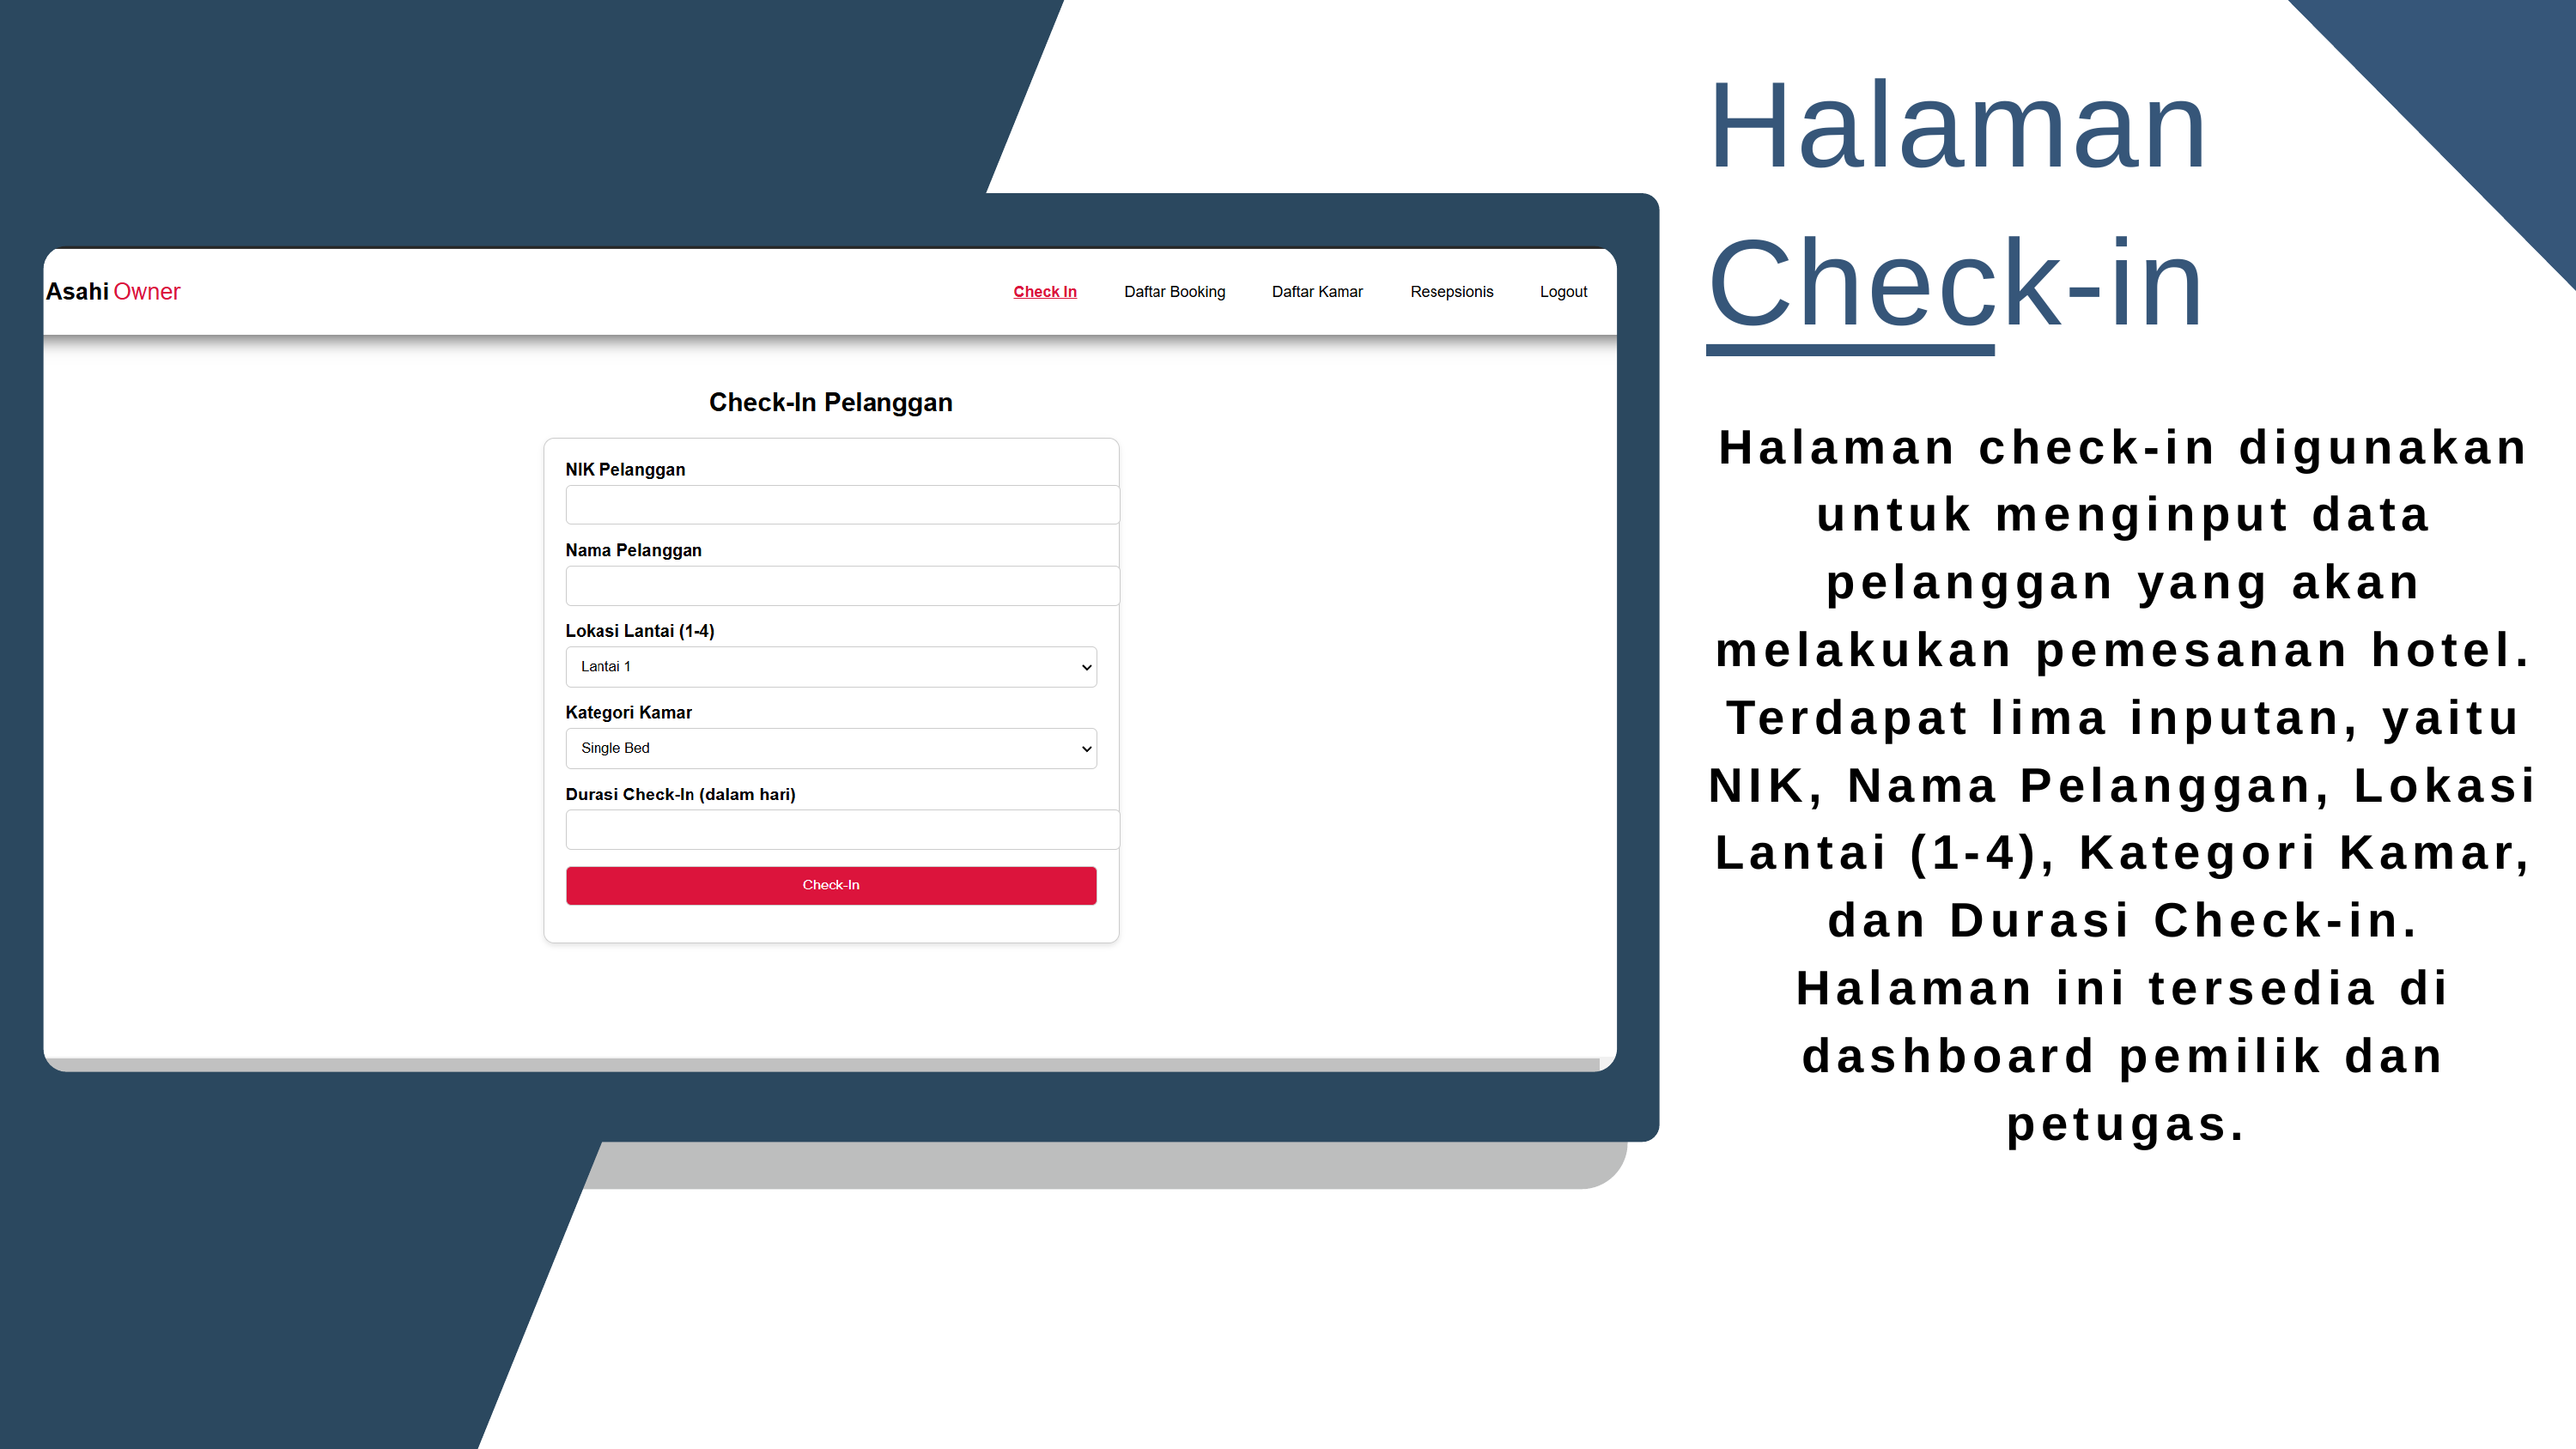

Halaman
Check-in

Halaman check-in digunakan untuk menginput data pelanggan yang akan melakukan pemesanan hotel. Terdapat lima inputan, yaitu NIK, Nama Pelanggan, Lokasi Lantai (1-4), Kategori Kamar, dan Durasi Check-in. Halaman ini tersedia di dashboard pemilik dan petugas.